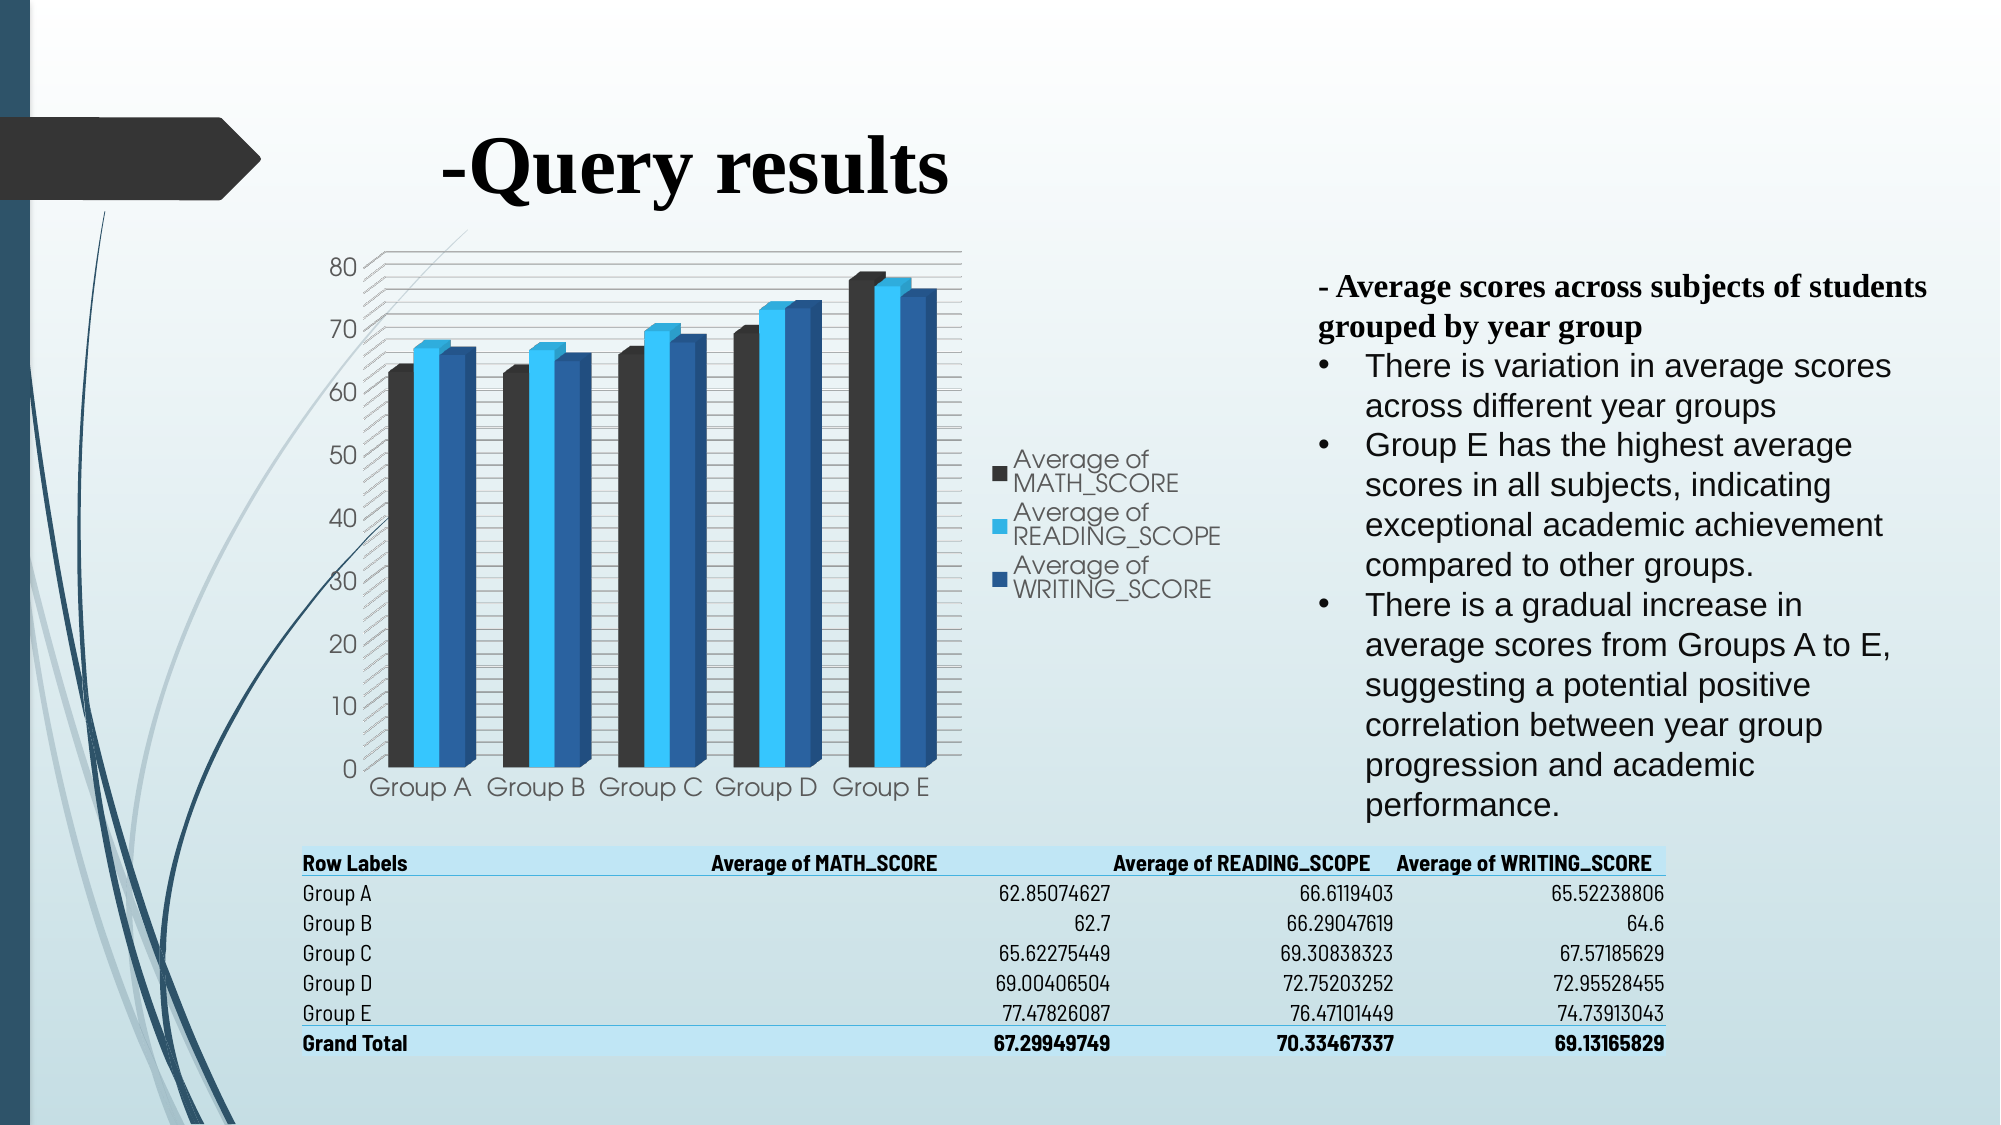

# -Query results

[unsupported chart]

- Average scores across subjects of students grouped by year group
There is variation in average scores across different year groups
Group E has the highest average scores in all subjects, indicating exceptional academic achievement compared to other groups.
There is a gradual increase in average scores from Groups A to E, suggesting a potential positive correlation between year group progression and academic performance.
| Row Labels | Average of MATH\_SCORE | Average of READING\_SCOPE | Average of WRITING\_SCORE |
| --- | --- | --- | --- |
| Group A | 62.85074627 | 66.6119403 | 65.52238806 |
| Group B | 62.7 | 66.29047619 | 64.6 |
| Group C | 65.62275449 | 69.30838323 | 67.57185629 |
| Group D | 69.00406504 | 72.75203252 | 72.95528455 |
| Group E | 77.47826087 | 76.47101449 | 74.73913043 |
| Grand Total | 67.29949749 | 70.33467337 | 69.13165829 |